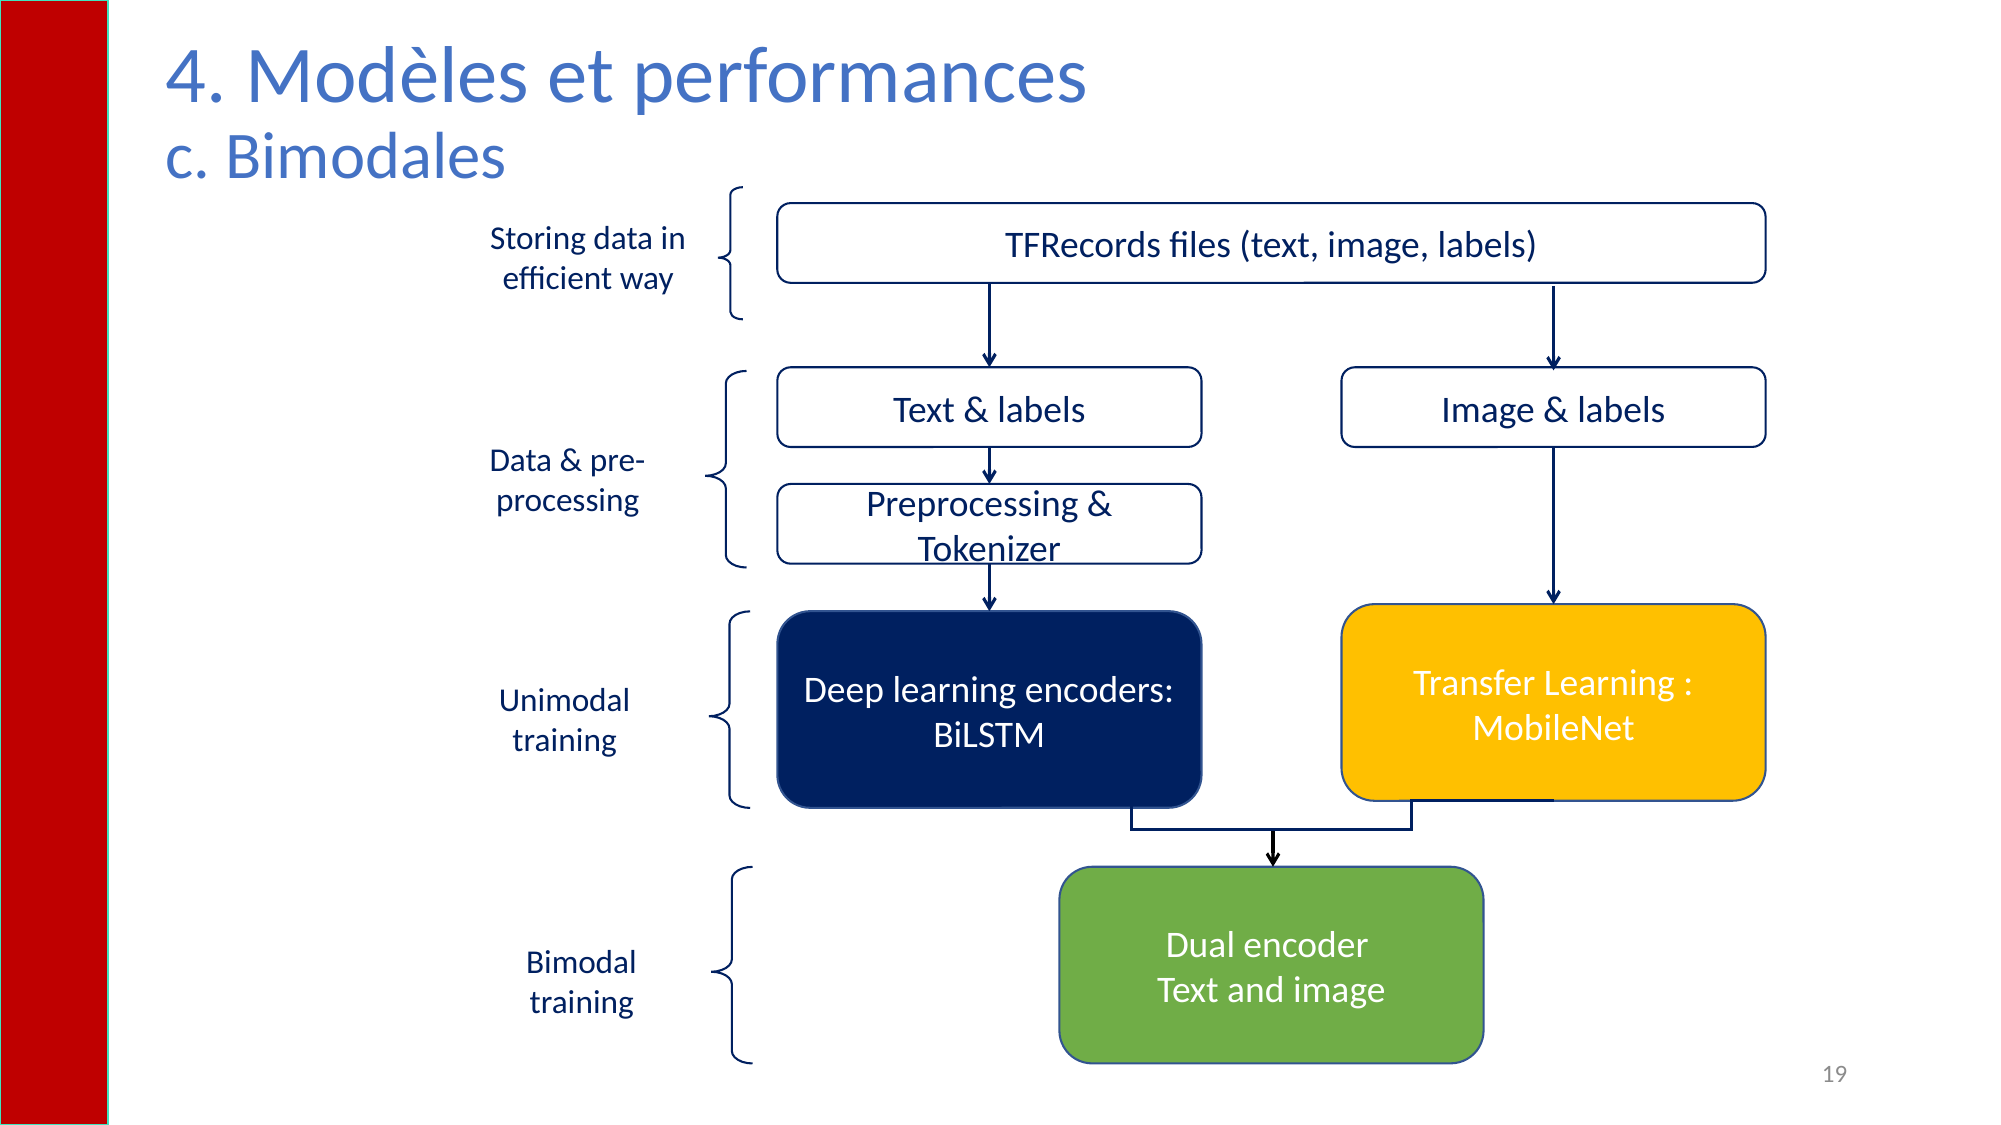

4. Modèles et performances
c. Bimodales

TFRecords files (text, image, labels)
Storing data in efficient way
Image & labels

Data & pre-processing
Preprocessing & Tokenizer
Transfer Learning :
MobileNet

Deep learning encoders:
BiLSTM
Unimodal
training

Dual encoder
Text and image
Bimodal
training
Text & labels
19